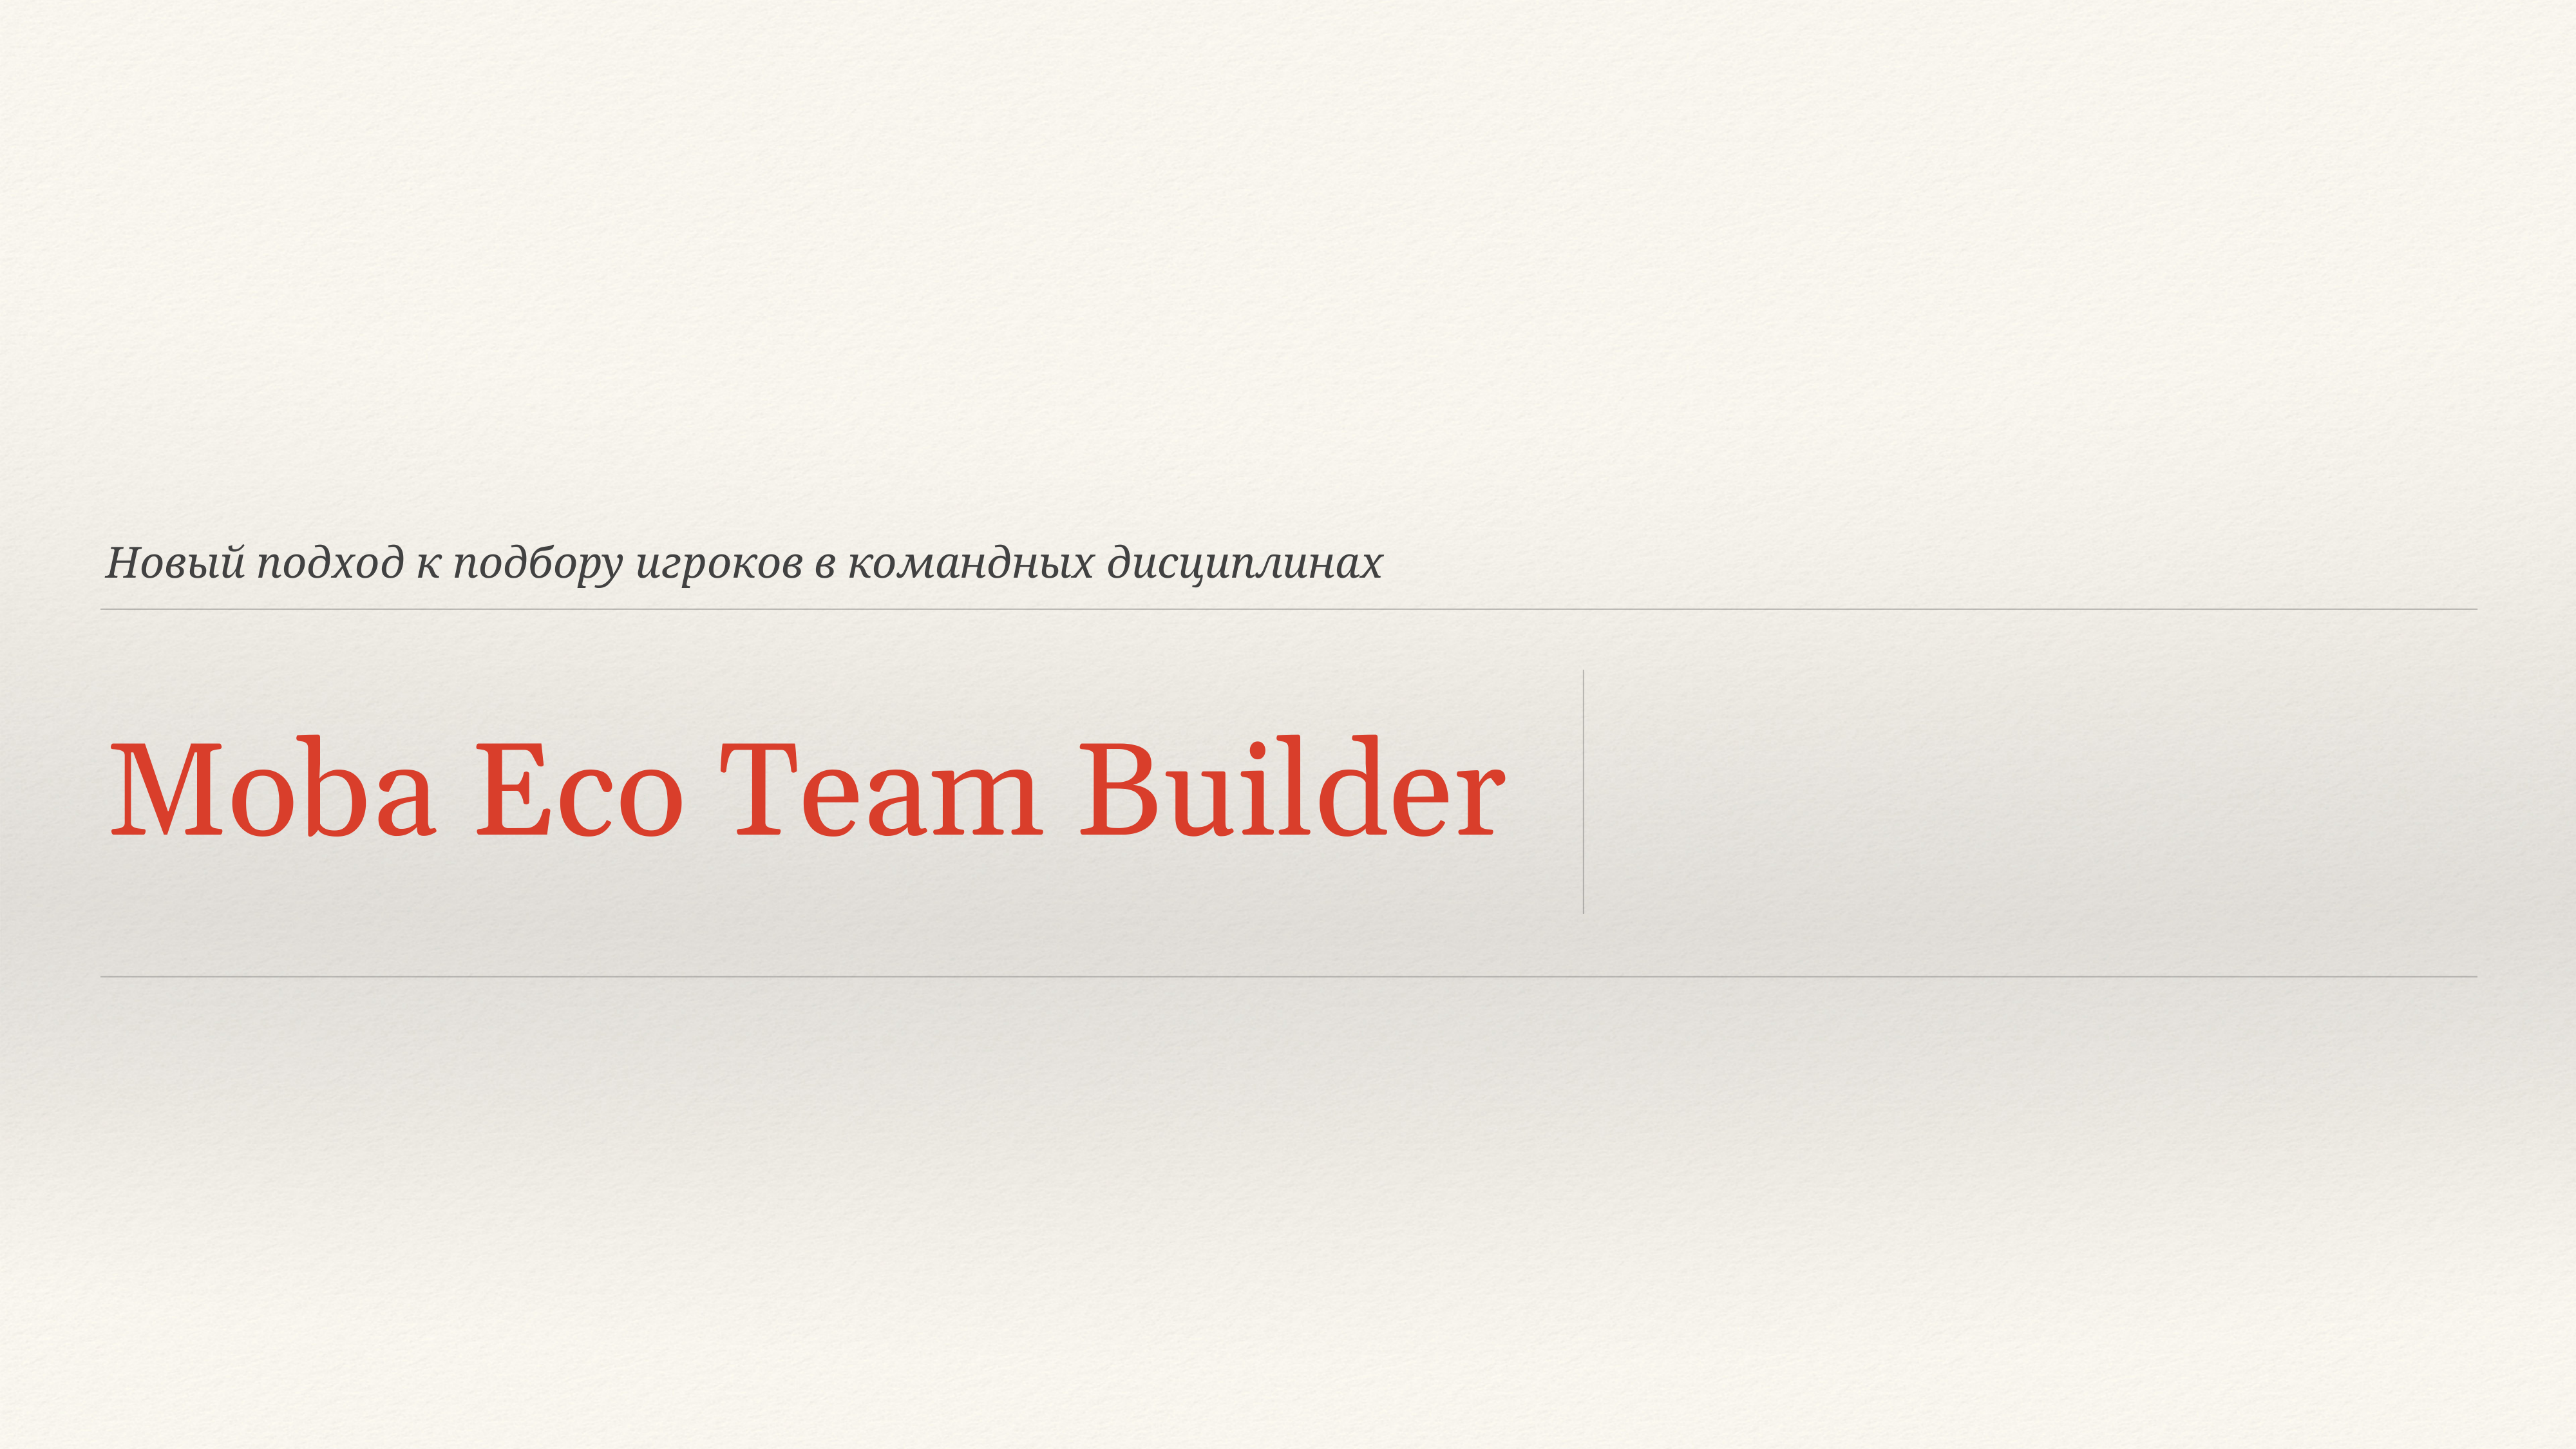

Новый подход к подбору игроков в командных дисциплинах
# Moba Eco Team Builder